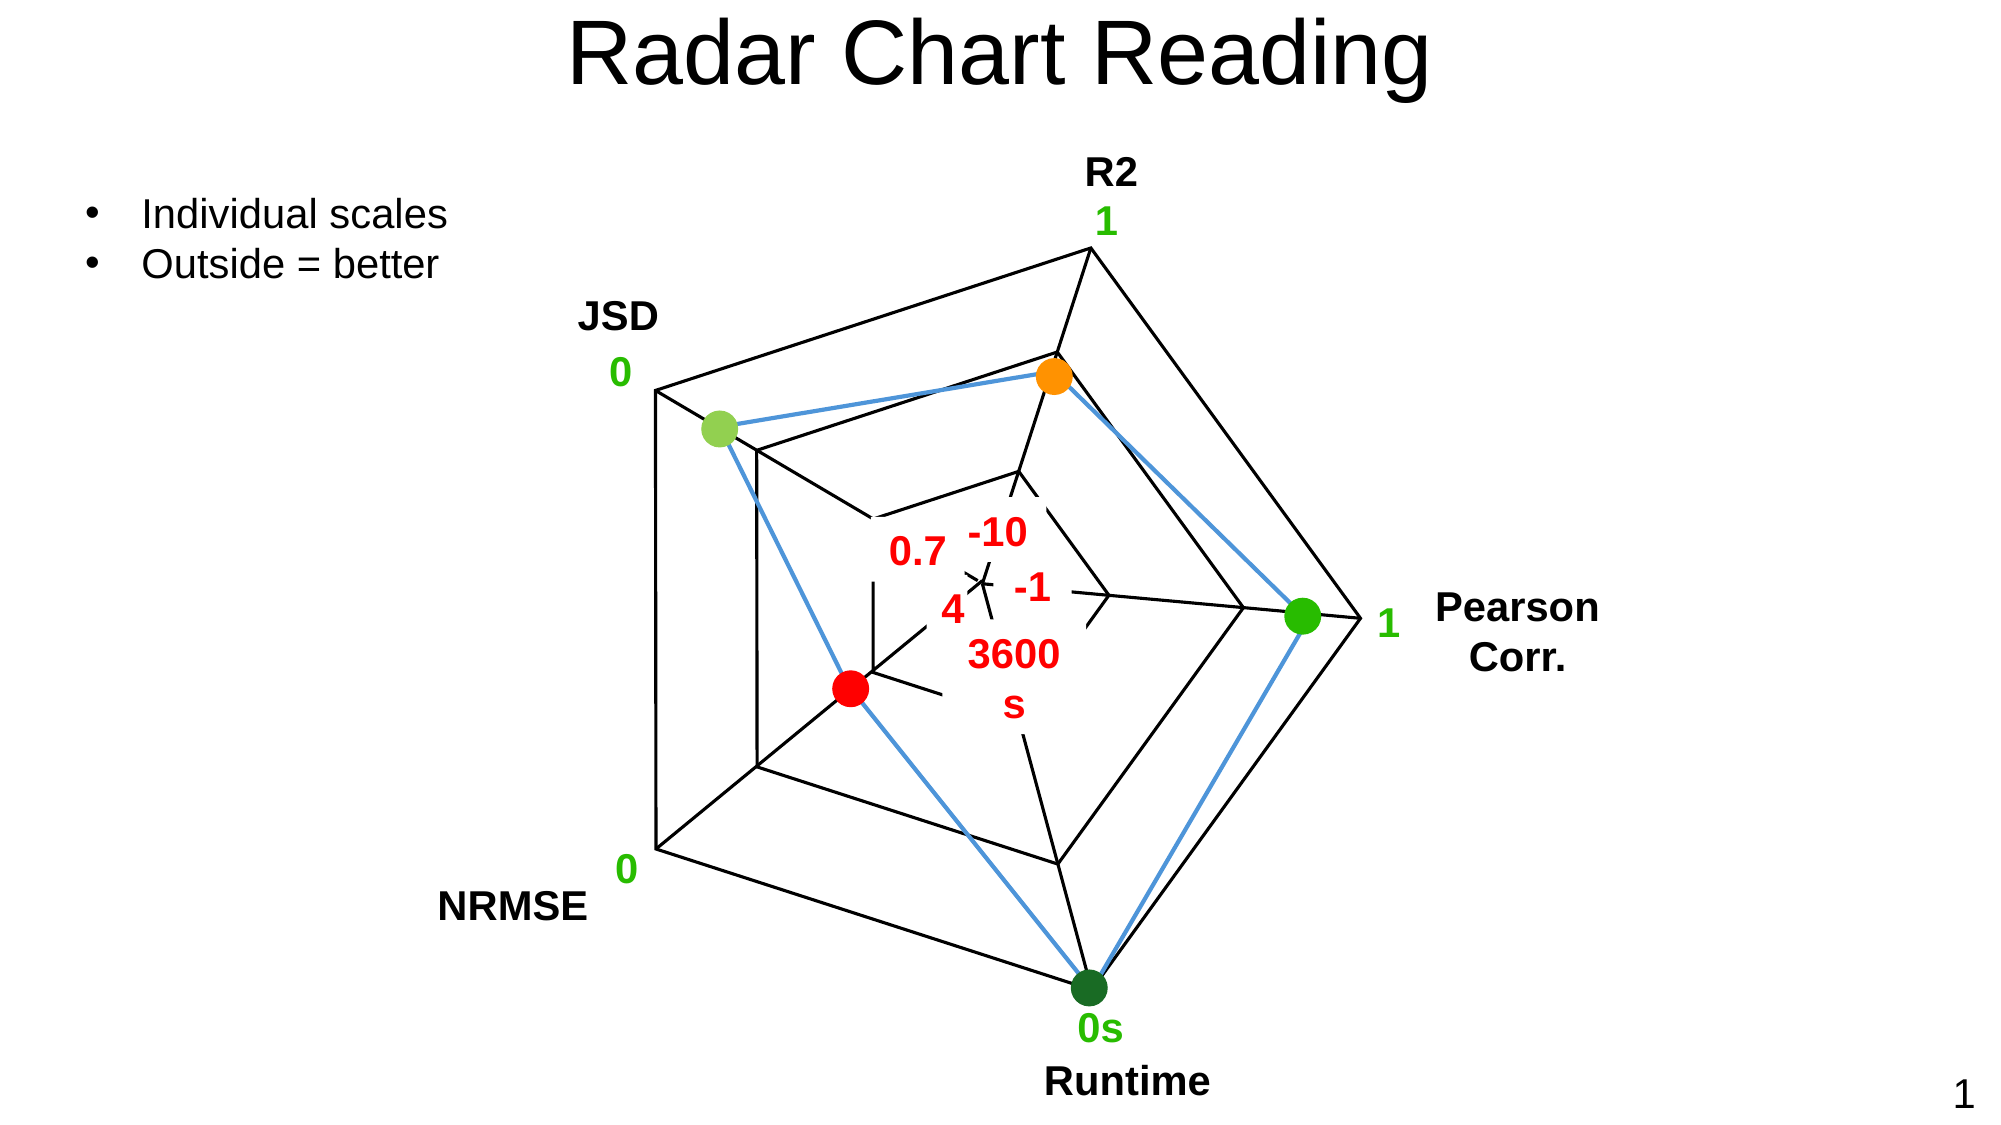

Radar Chart Reading
R2
Individual scales
Outside = better
1

JSD
0

-10
0.7
-1
Pearson Corr.
4
1

3600s

0
NRMSE

0s
Runtime
13